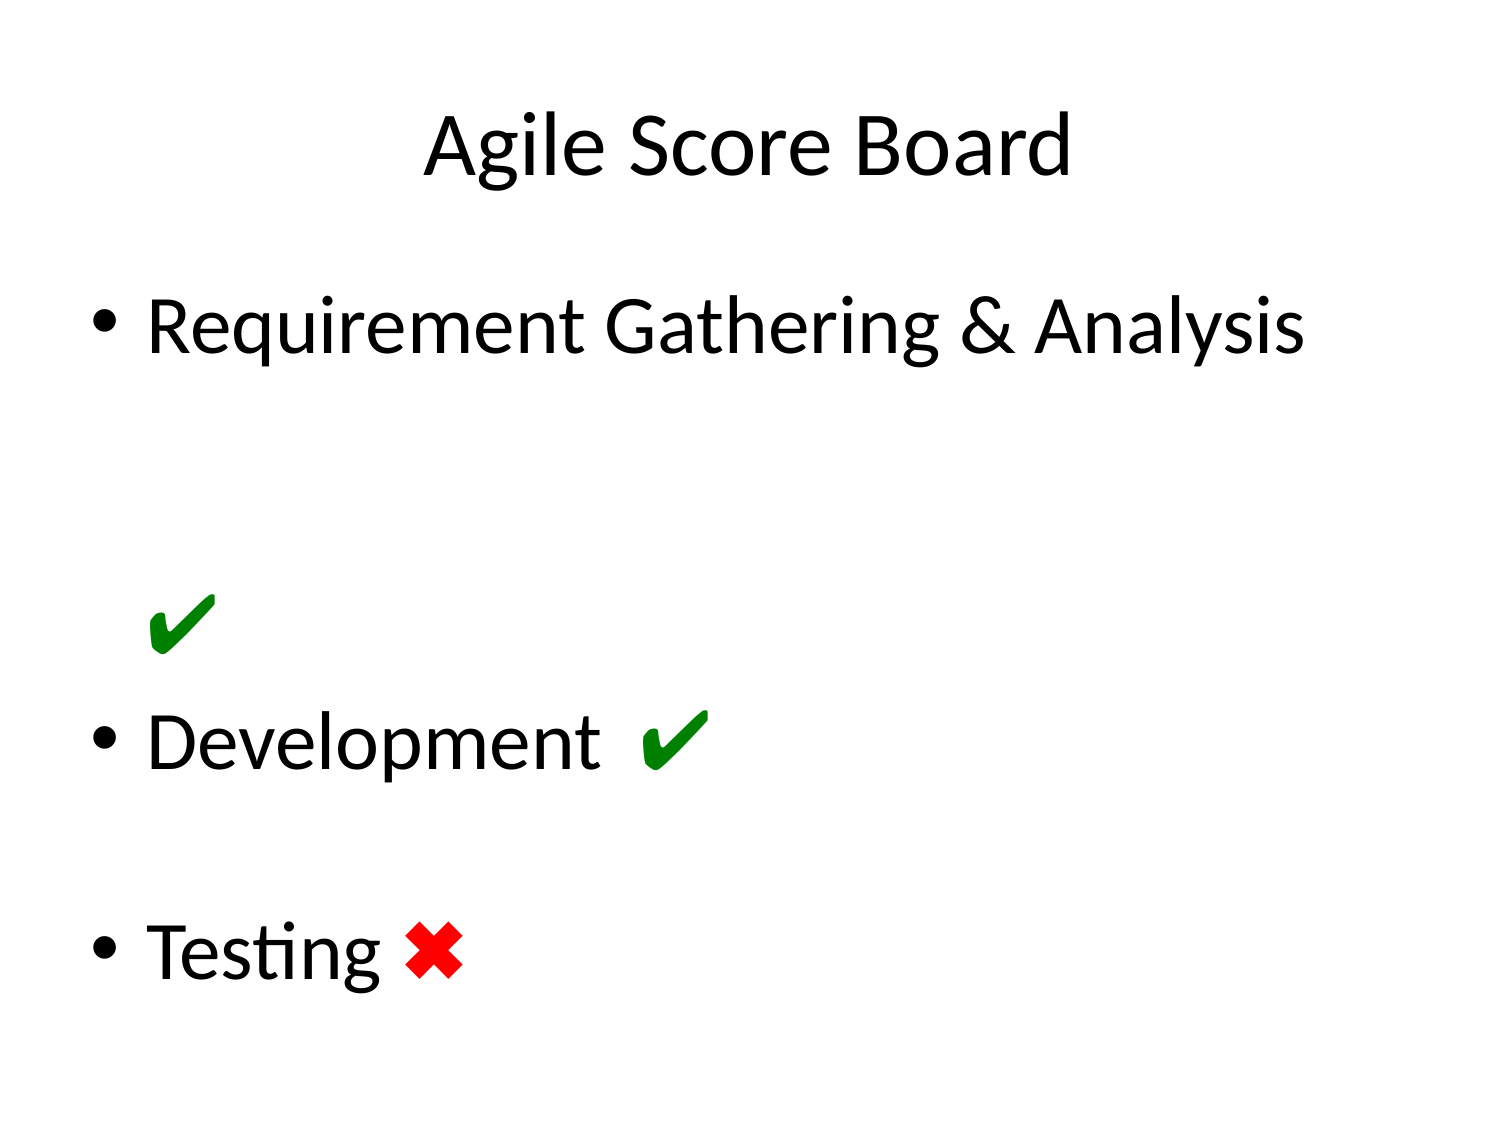

# Agile Score Board
Requirement Gathering & Analysis          																✔
Development  ✔

Testing ✖